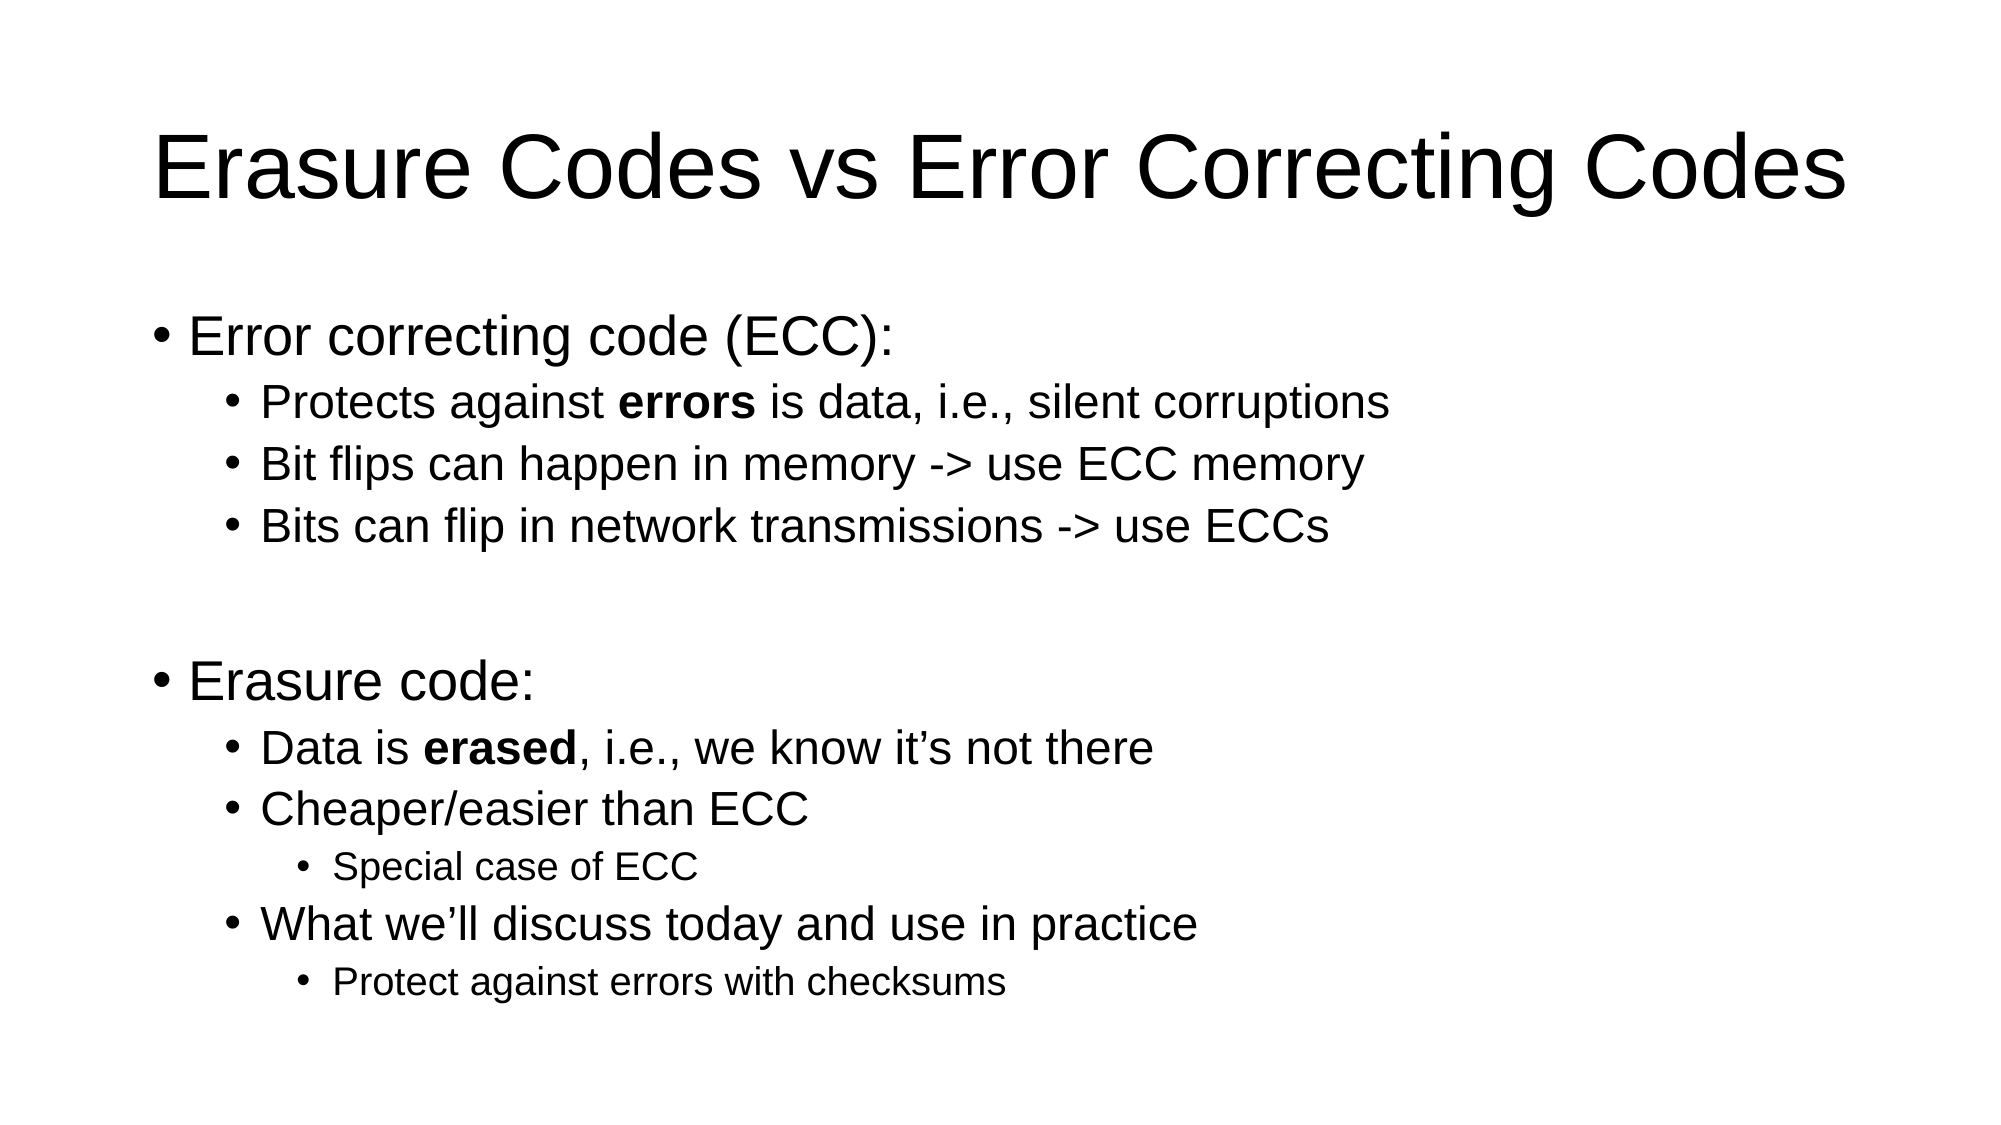

# Erasure Codes vs Error Correcting Codes
Error correcting code (ECC):
Protects against errors is data, i.e., silent corruptions
Bit flips can happen in memory -> use ECC memory
Bits can flip in network transmissions -> use ECCs

Erasure code:
Data is erased, i.e., we know it’s not there
Cheaper/easier than ECC
Special case of ECC
What we’ll discuss today and use in practice
Protect against errors with checksums